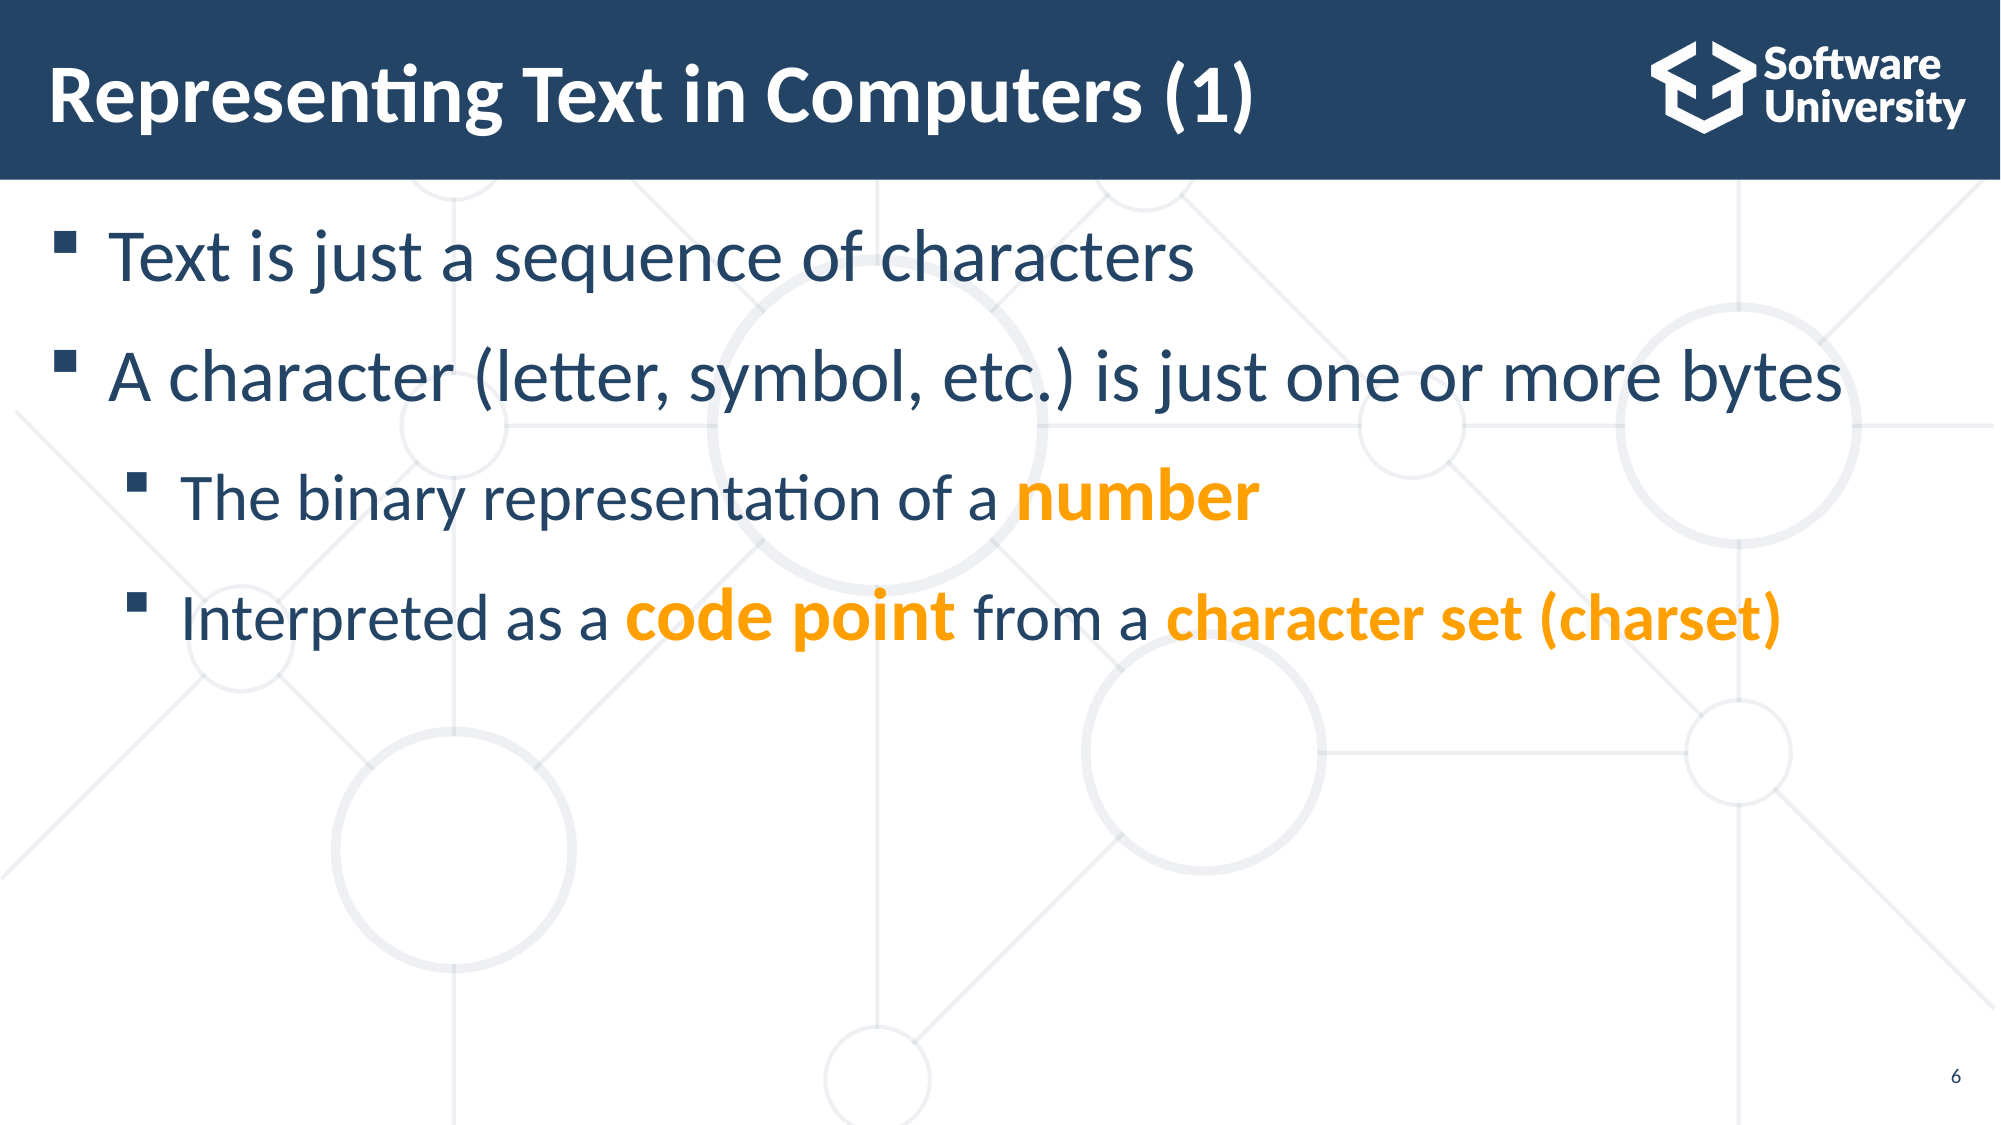

# Representing Text in Computers (1)
Text is just a sequence of characters
A character (letter, symbol, etc.) is just one or more bytes
The binary representation of a number
Interpreted as a code point from a character set (charset)
6